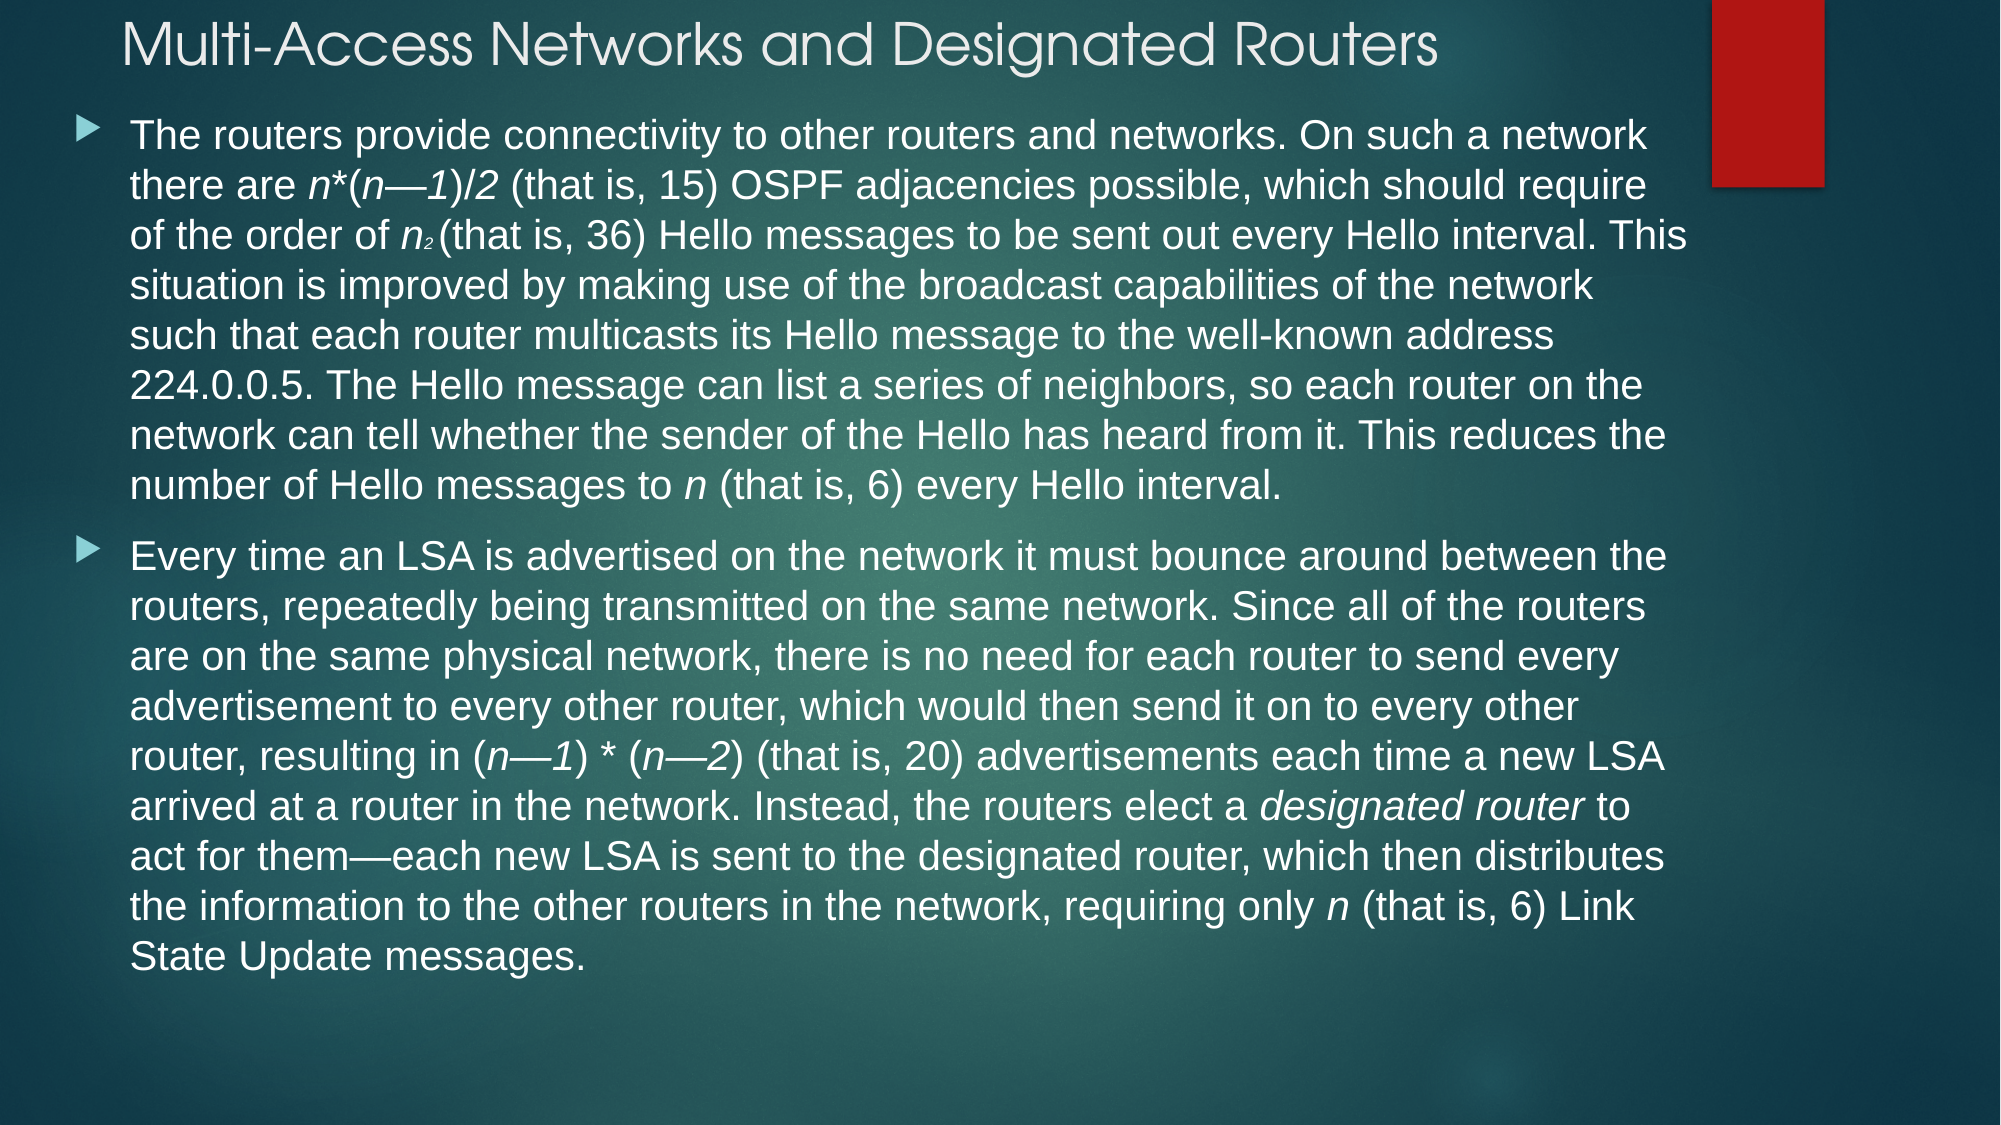

# Multi-Access Networks and Designated Routers
The routers provide connectivity to other routers and networks. On such a network there are n*(n—1)/2 (that is, 15) OSPF adjacencies possible, which should require of the order of n2 (that is, 36) Hello messages to be sent out every Hello interval. This situation is improved by making use of the broadcast capabilities of the network such that each router multicasts its Hello message to the well-known address 224.0.0.5. The Hello message can list a series of neighbors, so each router on the network can tell whether the sender of the Hello has heard from it. This reduces the number of Hello messages to n (that is, 6) every Hello interval.
Every time an LSA is advertised on the network it must bounce around between the routers, repeatedly being transmitted on the same network. Since all of the routers are on the same physical network, there is no need for each router to send every advertisement to every other router, which would then send it on to every other router, resulting in (n—1) * (n—2) (that is, 20) advertisements each time a new LSA arrived at a router in the network. Instead, the routers elect a designated router to act for them—each new LSA is sent to the designated router, which then distributes the information to the other routers in the network, requiring only n (that is, 6) Link State Update messages.